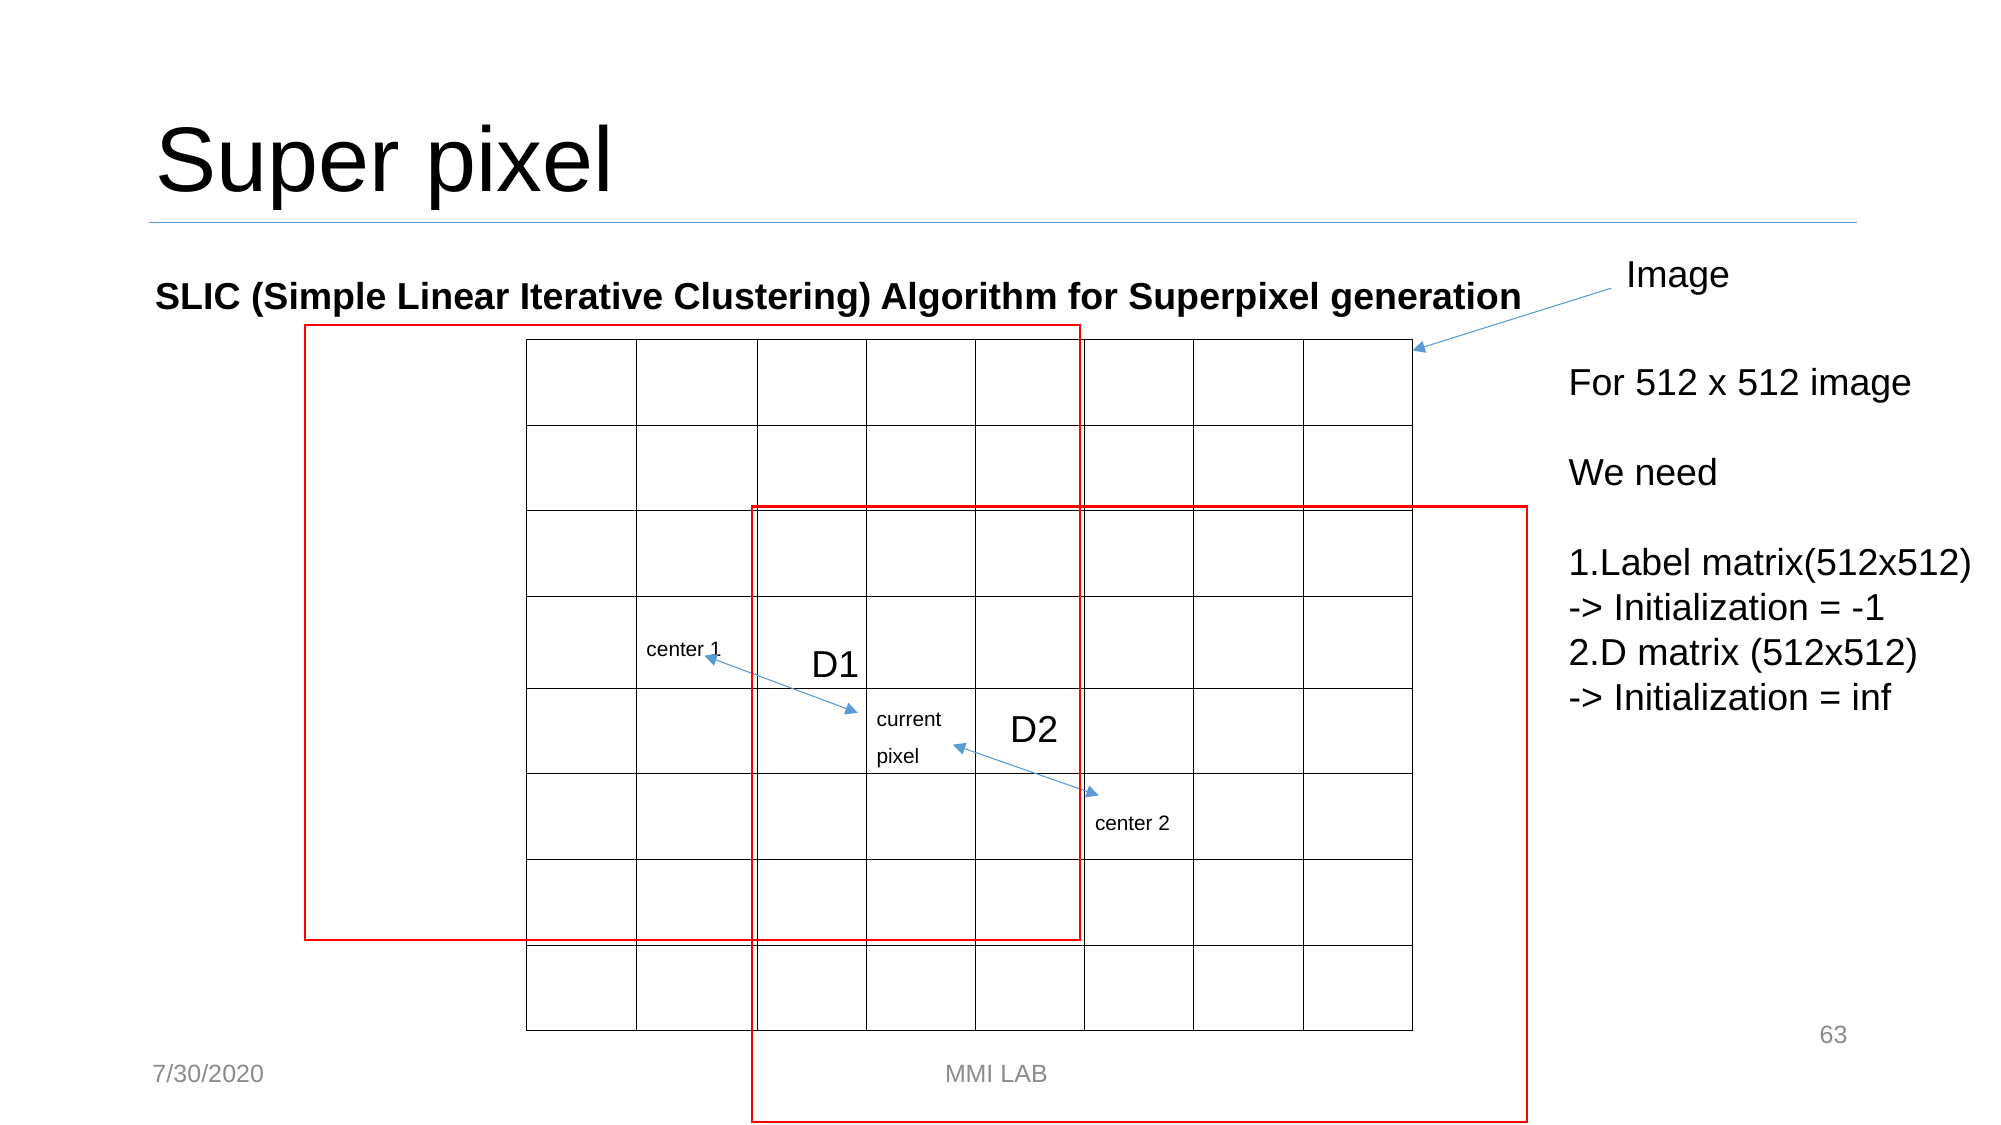

# Super pixel
Image
SLIC (Simple Linear Iterative Clustering) Algorithm for Superpixel generation

|  |  |  |  |  |  |  |  |
| --- | --- | --- | --- | --- | --- | --- | --- |
|  |  |  |  |  |  |  |  |
|  |  |  |  |  |  |  |  |
|  | center 1 |  |  |  |  |  |  |
|  |  |  | current pixel |  |  |  |  |
|  |  |  |  |  | center 2 |  |  |
|  |  |  |  |  |  |  |  |
|  |  |  |  |  |  |  |  |
For 512 x 512 image

We need

1.Label matrix(512x512)
-> Initialization = -1
2.D matrix (512x512)
-> Initialization = inf

D1
D2
63
7/30/2020
MMI LAB